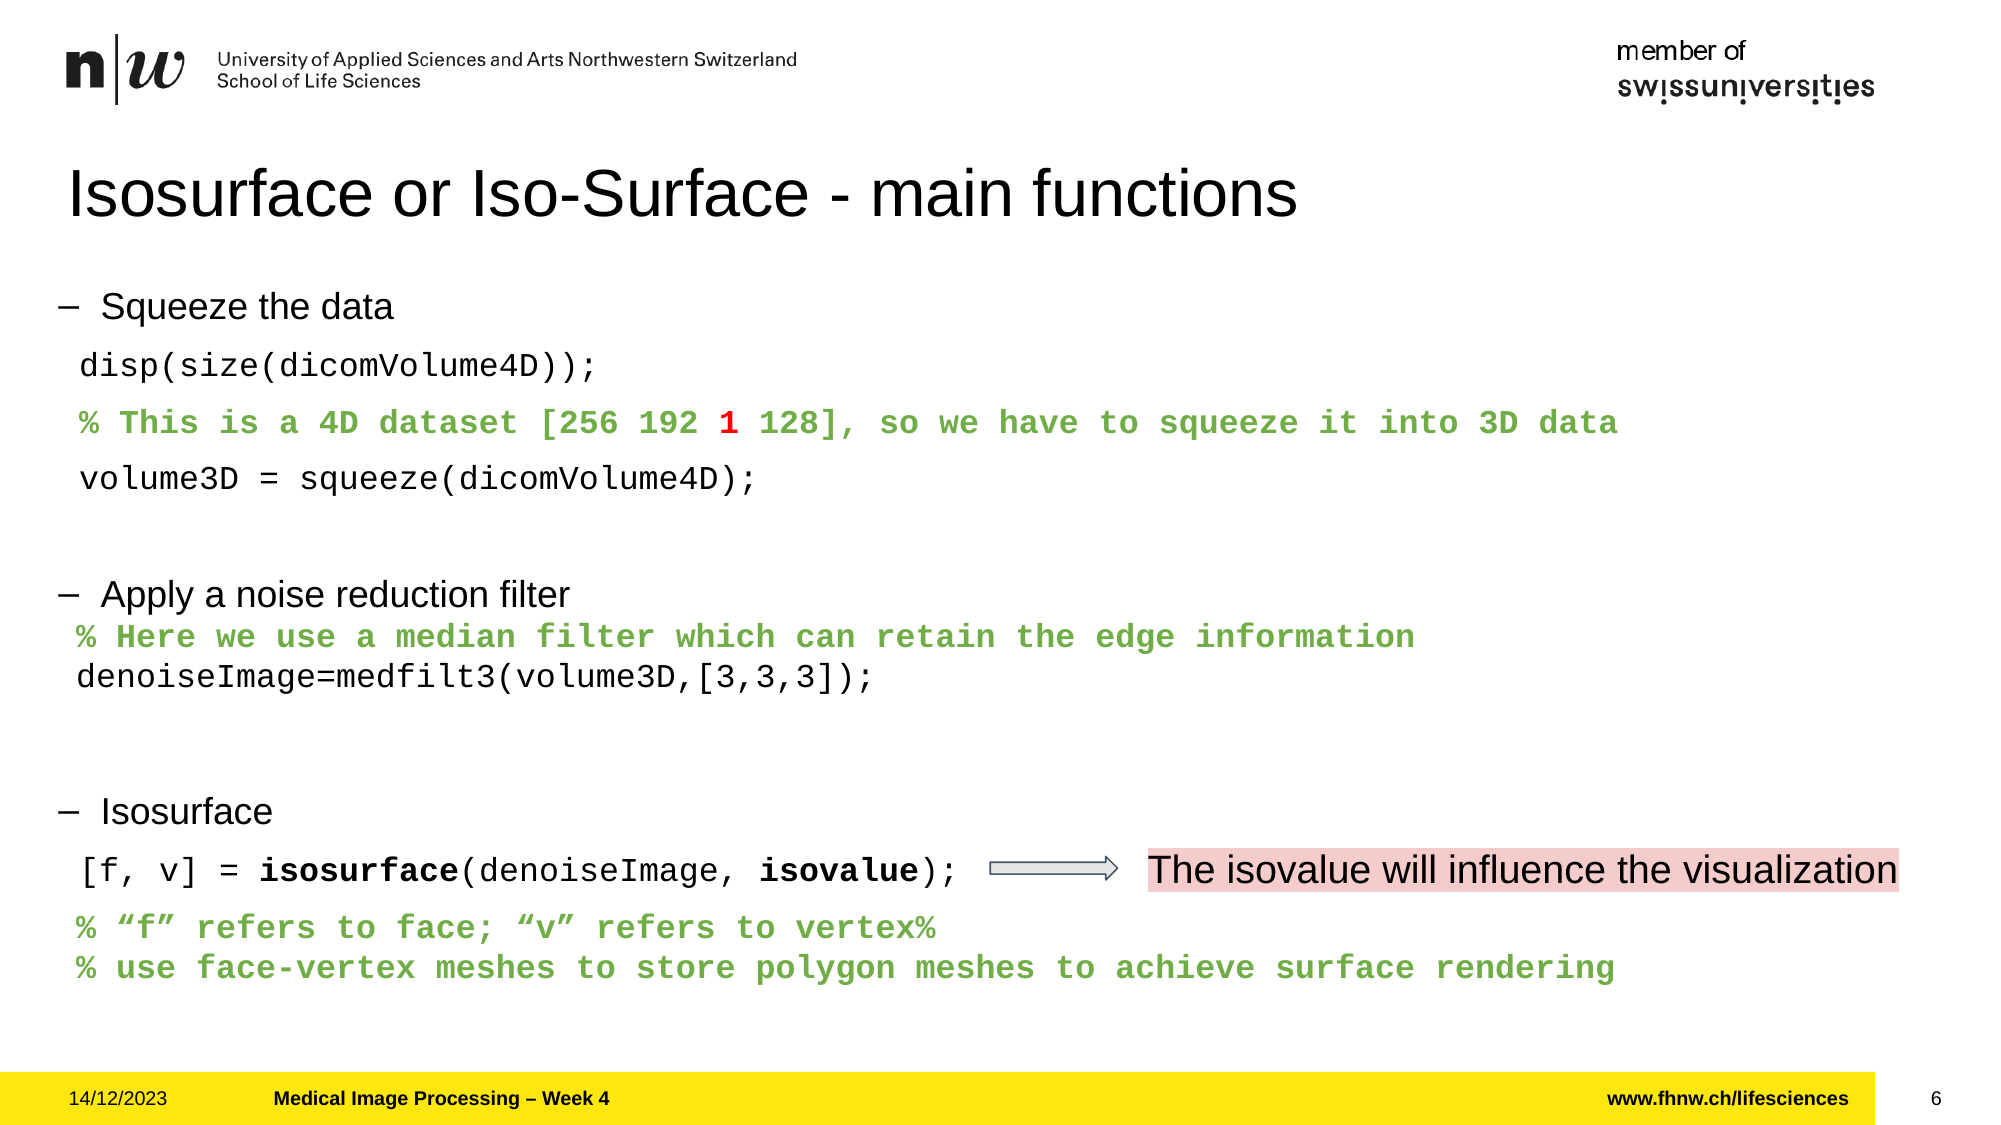

# Isosurface or Iso-Surface - main functions
Squeeze the data
disp(size(dicomVolume4D));
% This is a 4D dataset [256 192 1 128], so we have to squeeze it into 3D data
volume3D = squeeze(dicomVolume4D);

Apply a noise reduction filter
 % Here we use a median filter which can retain the edge information
 denoiseImage=medfilt3(volume3D,[3,3,3]);

Isosurface
[f, v] = isosurface(denoiseImage, isovalue);
 % “f” refers to face; “v” refers to vertex%
 % use face-vertex meshes to store polygon meshes to achieve surface rendering

The isovalue will influence the visualization

14/12/2023
Medical Image Processing – Week 4
6